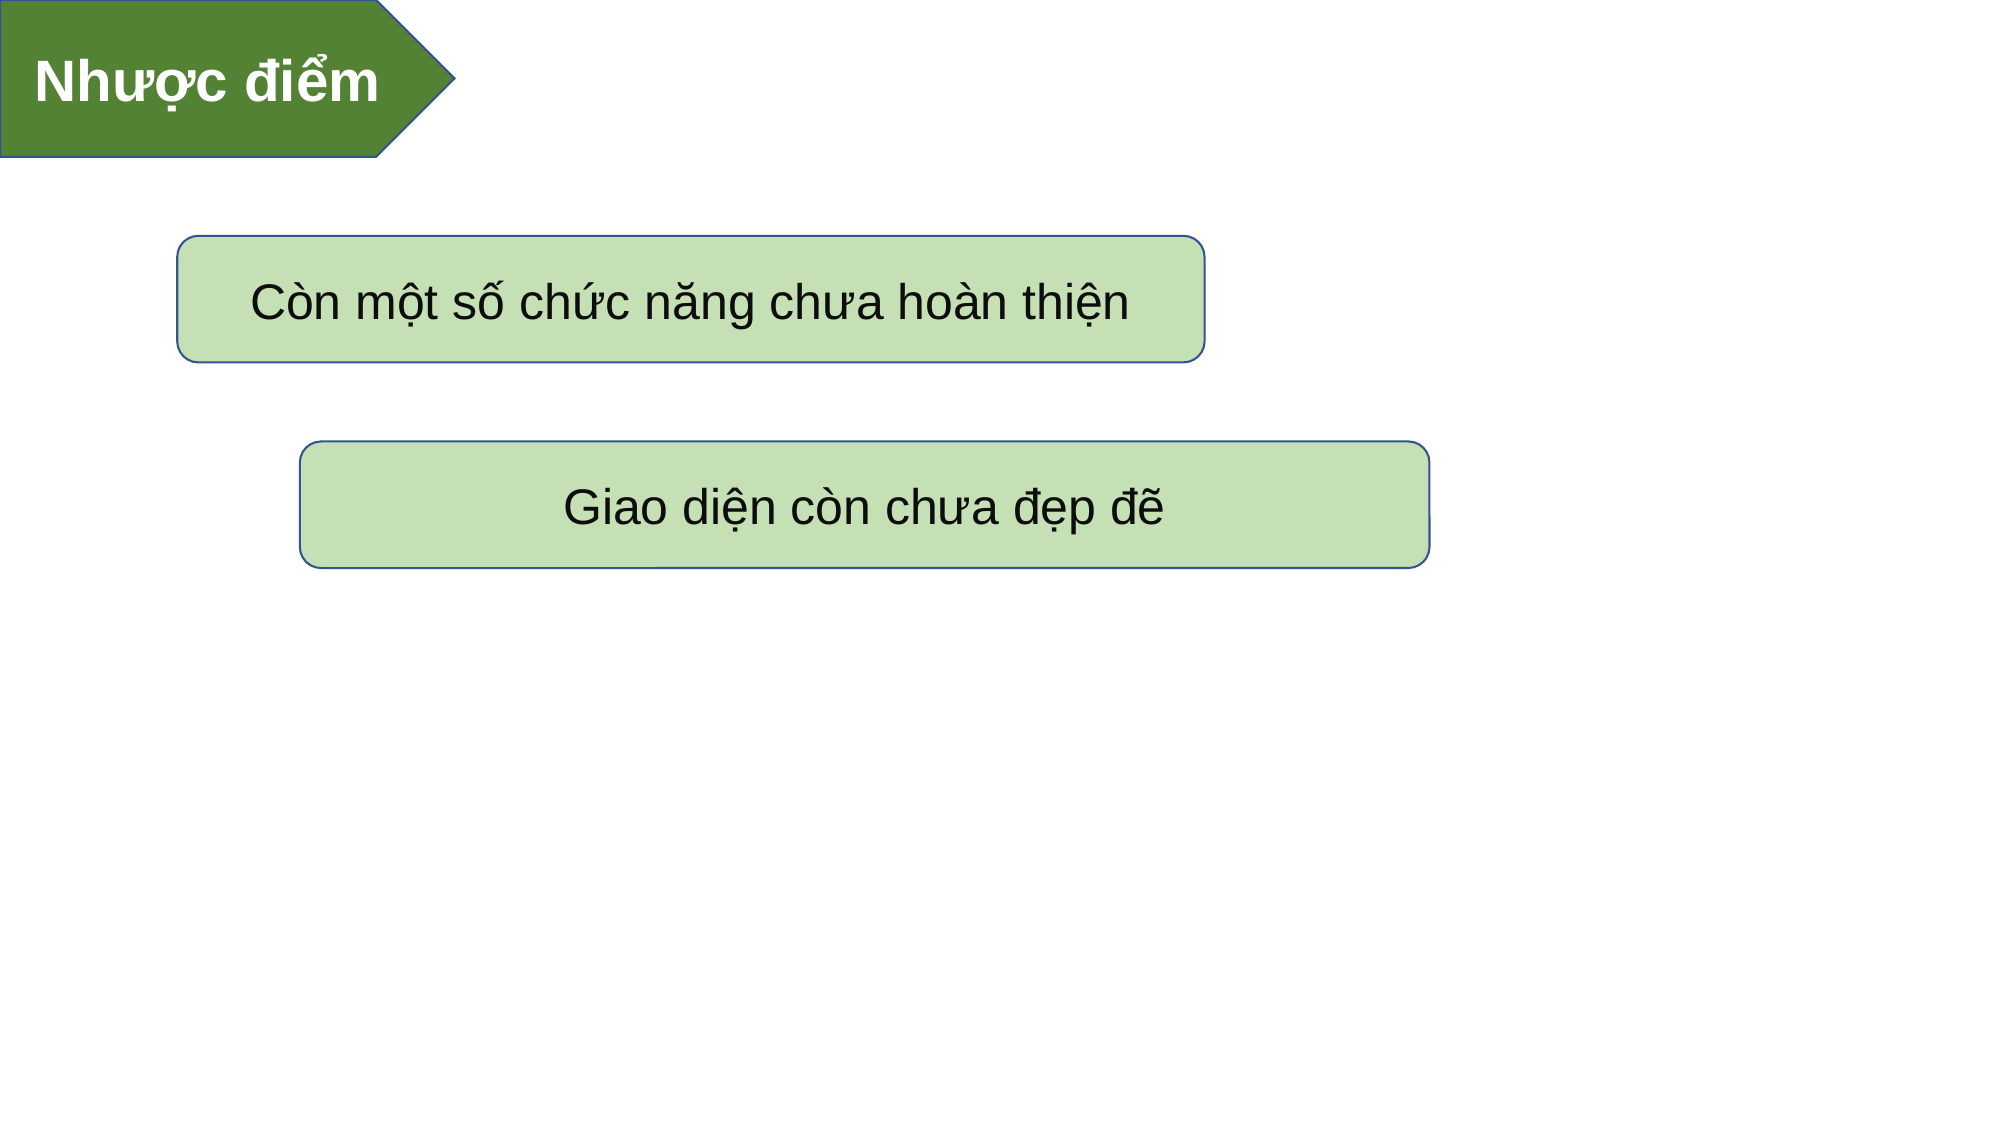

Nhược điểm
Còn một số chức năng chưa hoàn thiện
Giao diện còn chưa đẹp đẽ